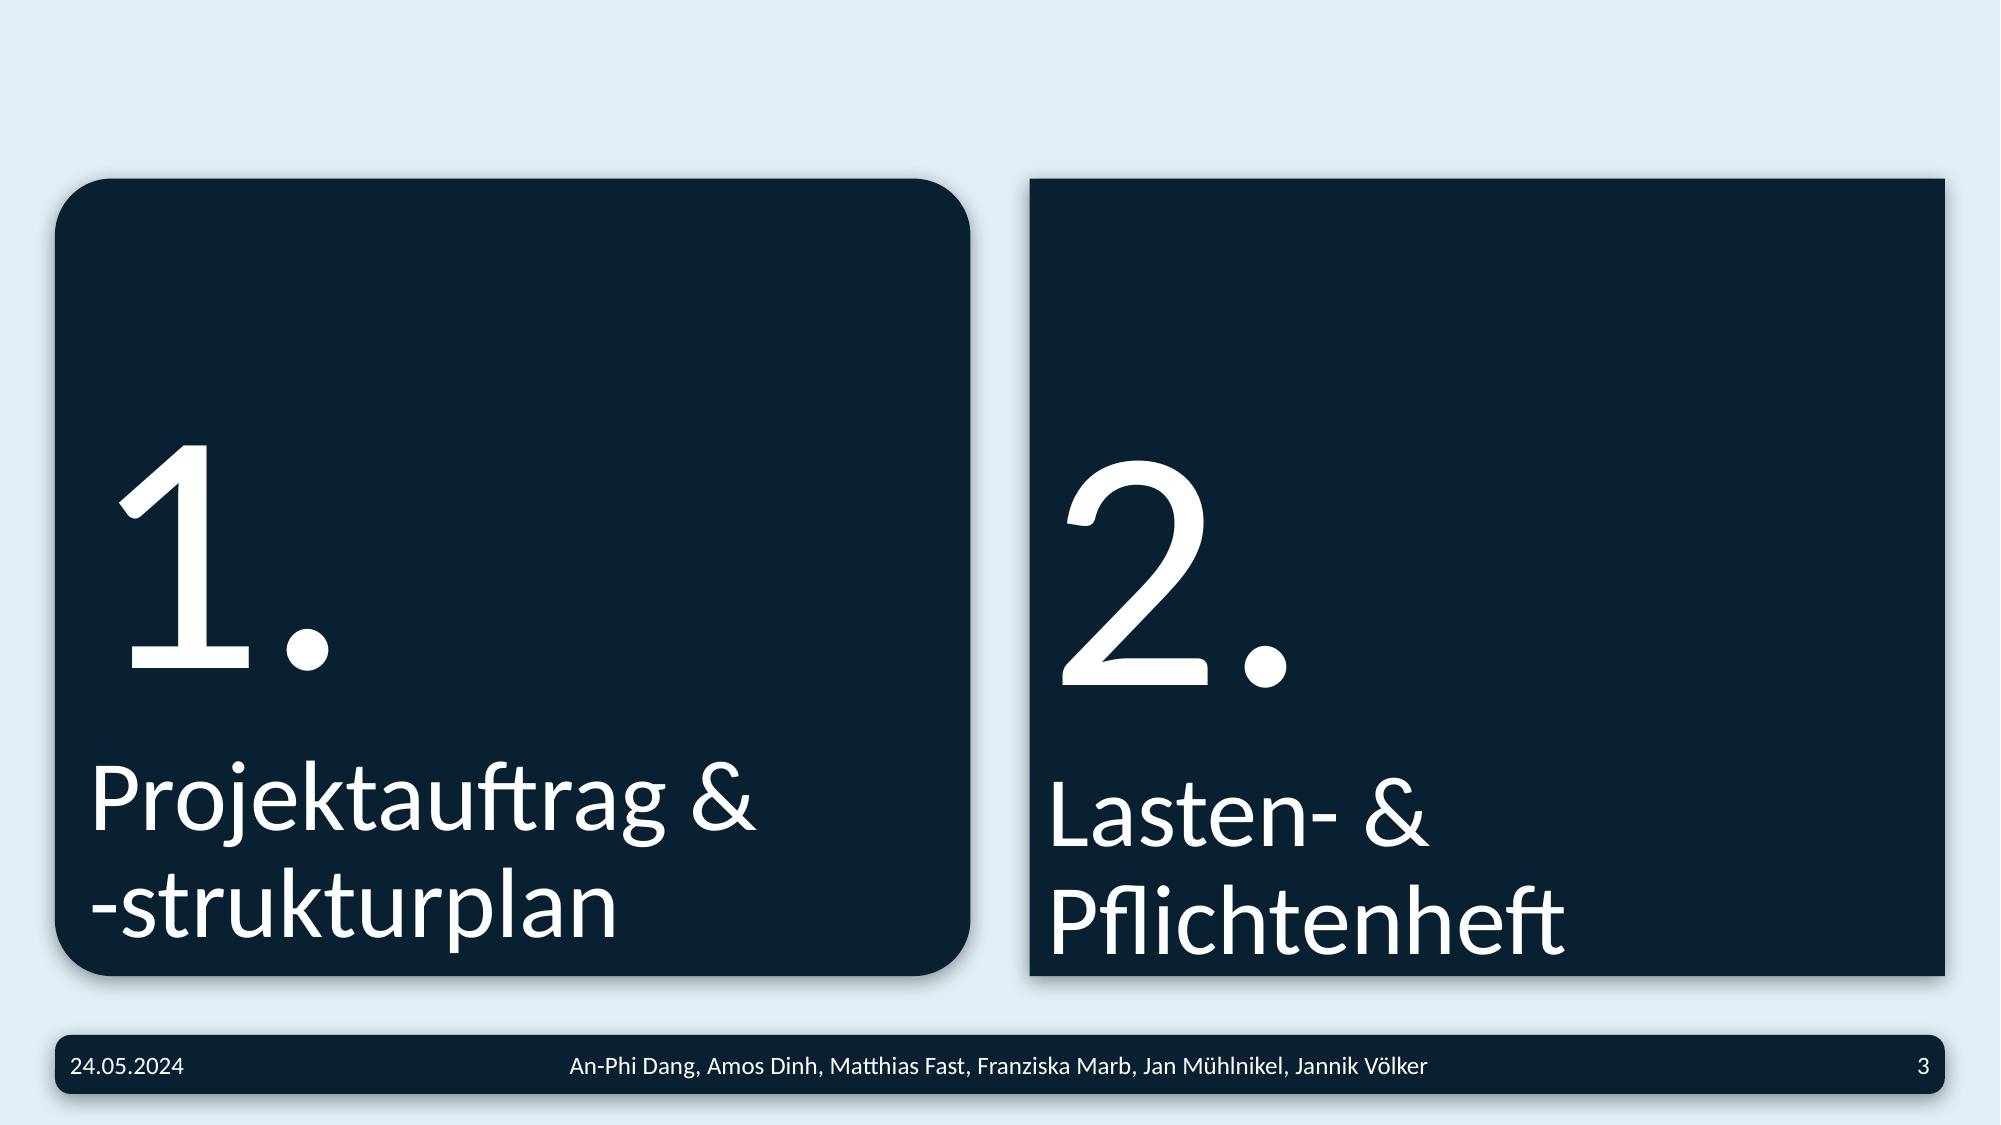

# 2. Lasten- & Pflichtenheft
1.
Projektauftrag &
-strukturplan
An-Phi Dang, Amos Dinh, Matthias Fast, Franziska Marb, Jan Mühlnikel, Jannik Völker
3
24.05.2024